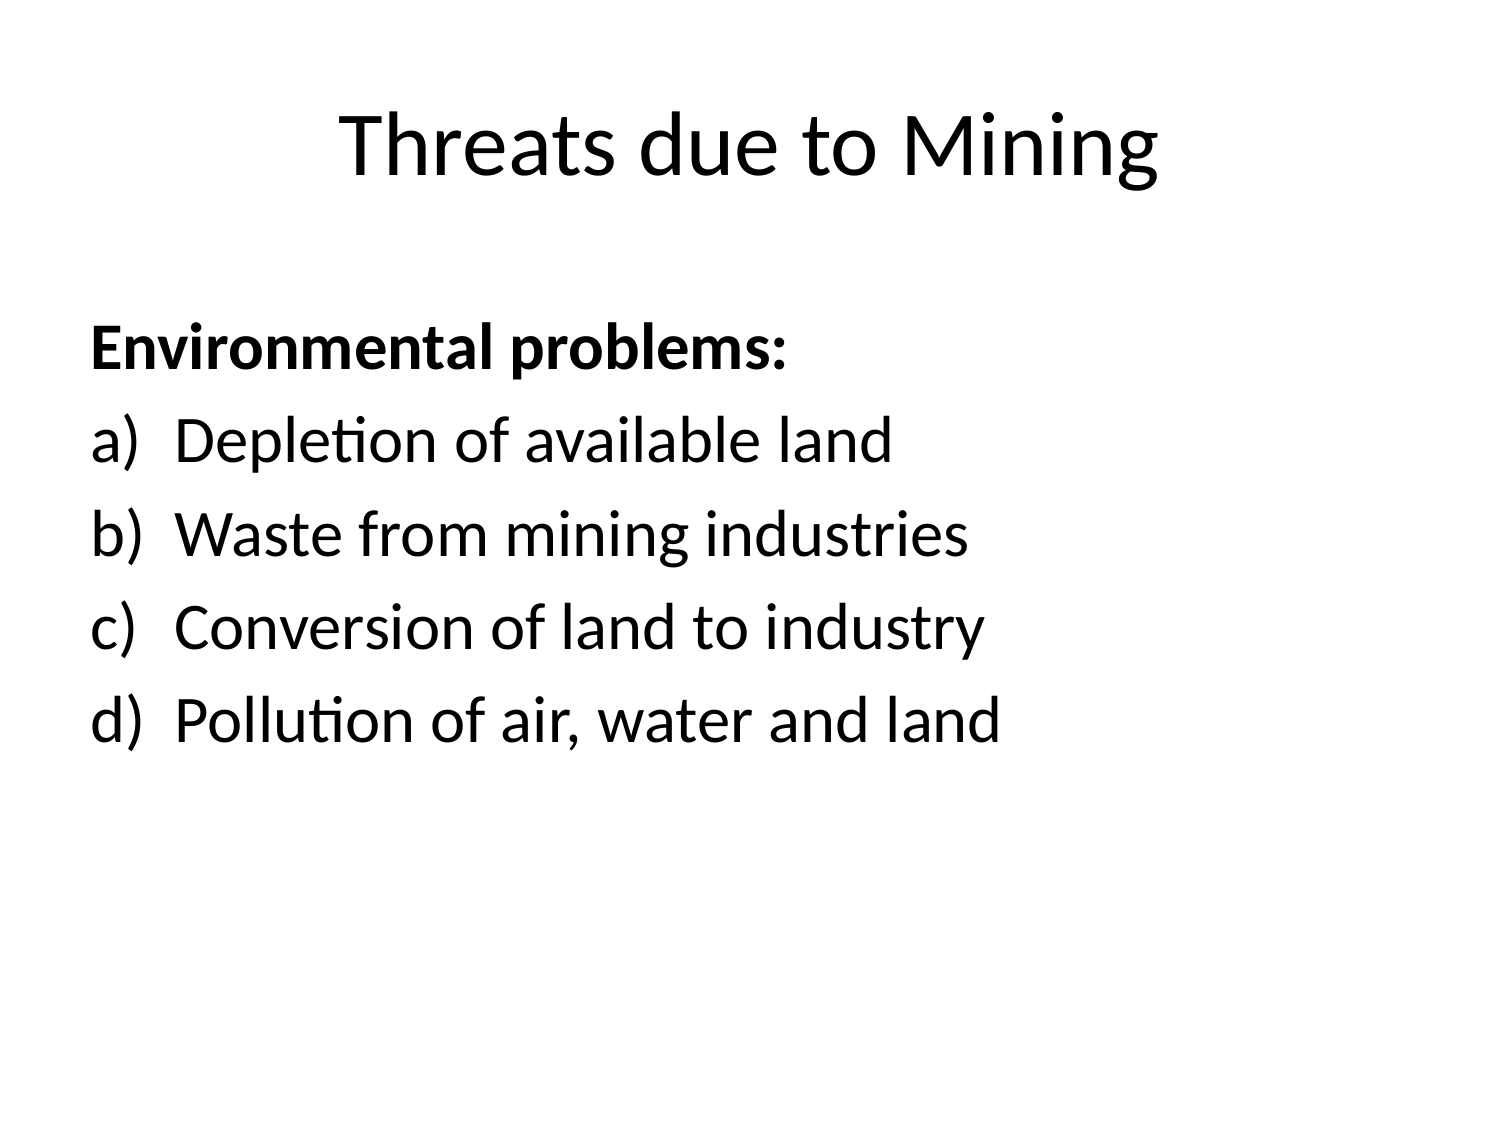

# Threats due to Mining
Environmental problems:
Depletion of available land
Waste from mining industries
Conversion of land to industry
Pollution of air, water and land